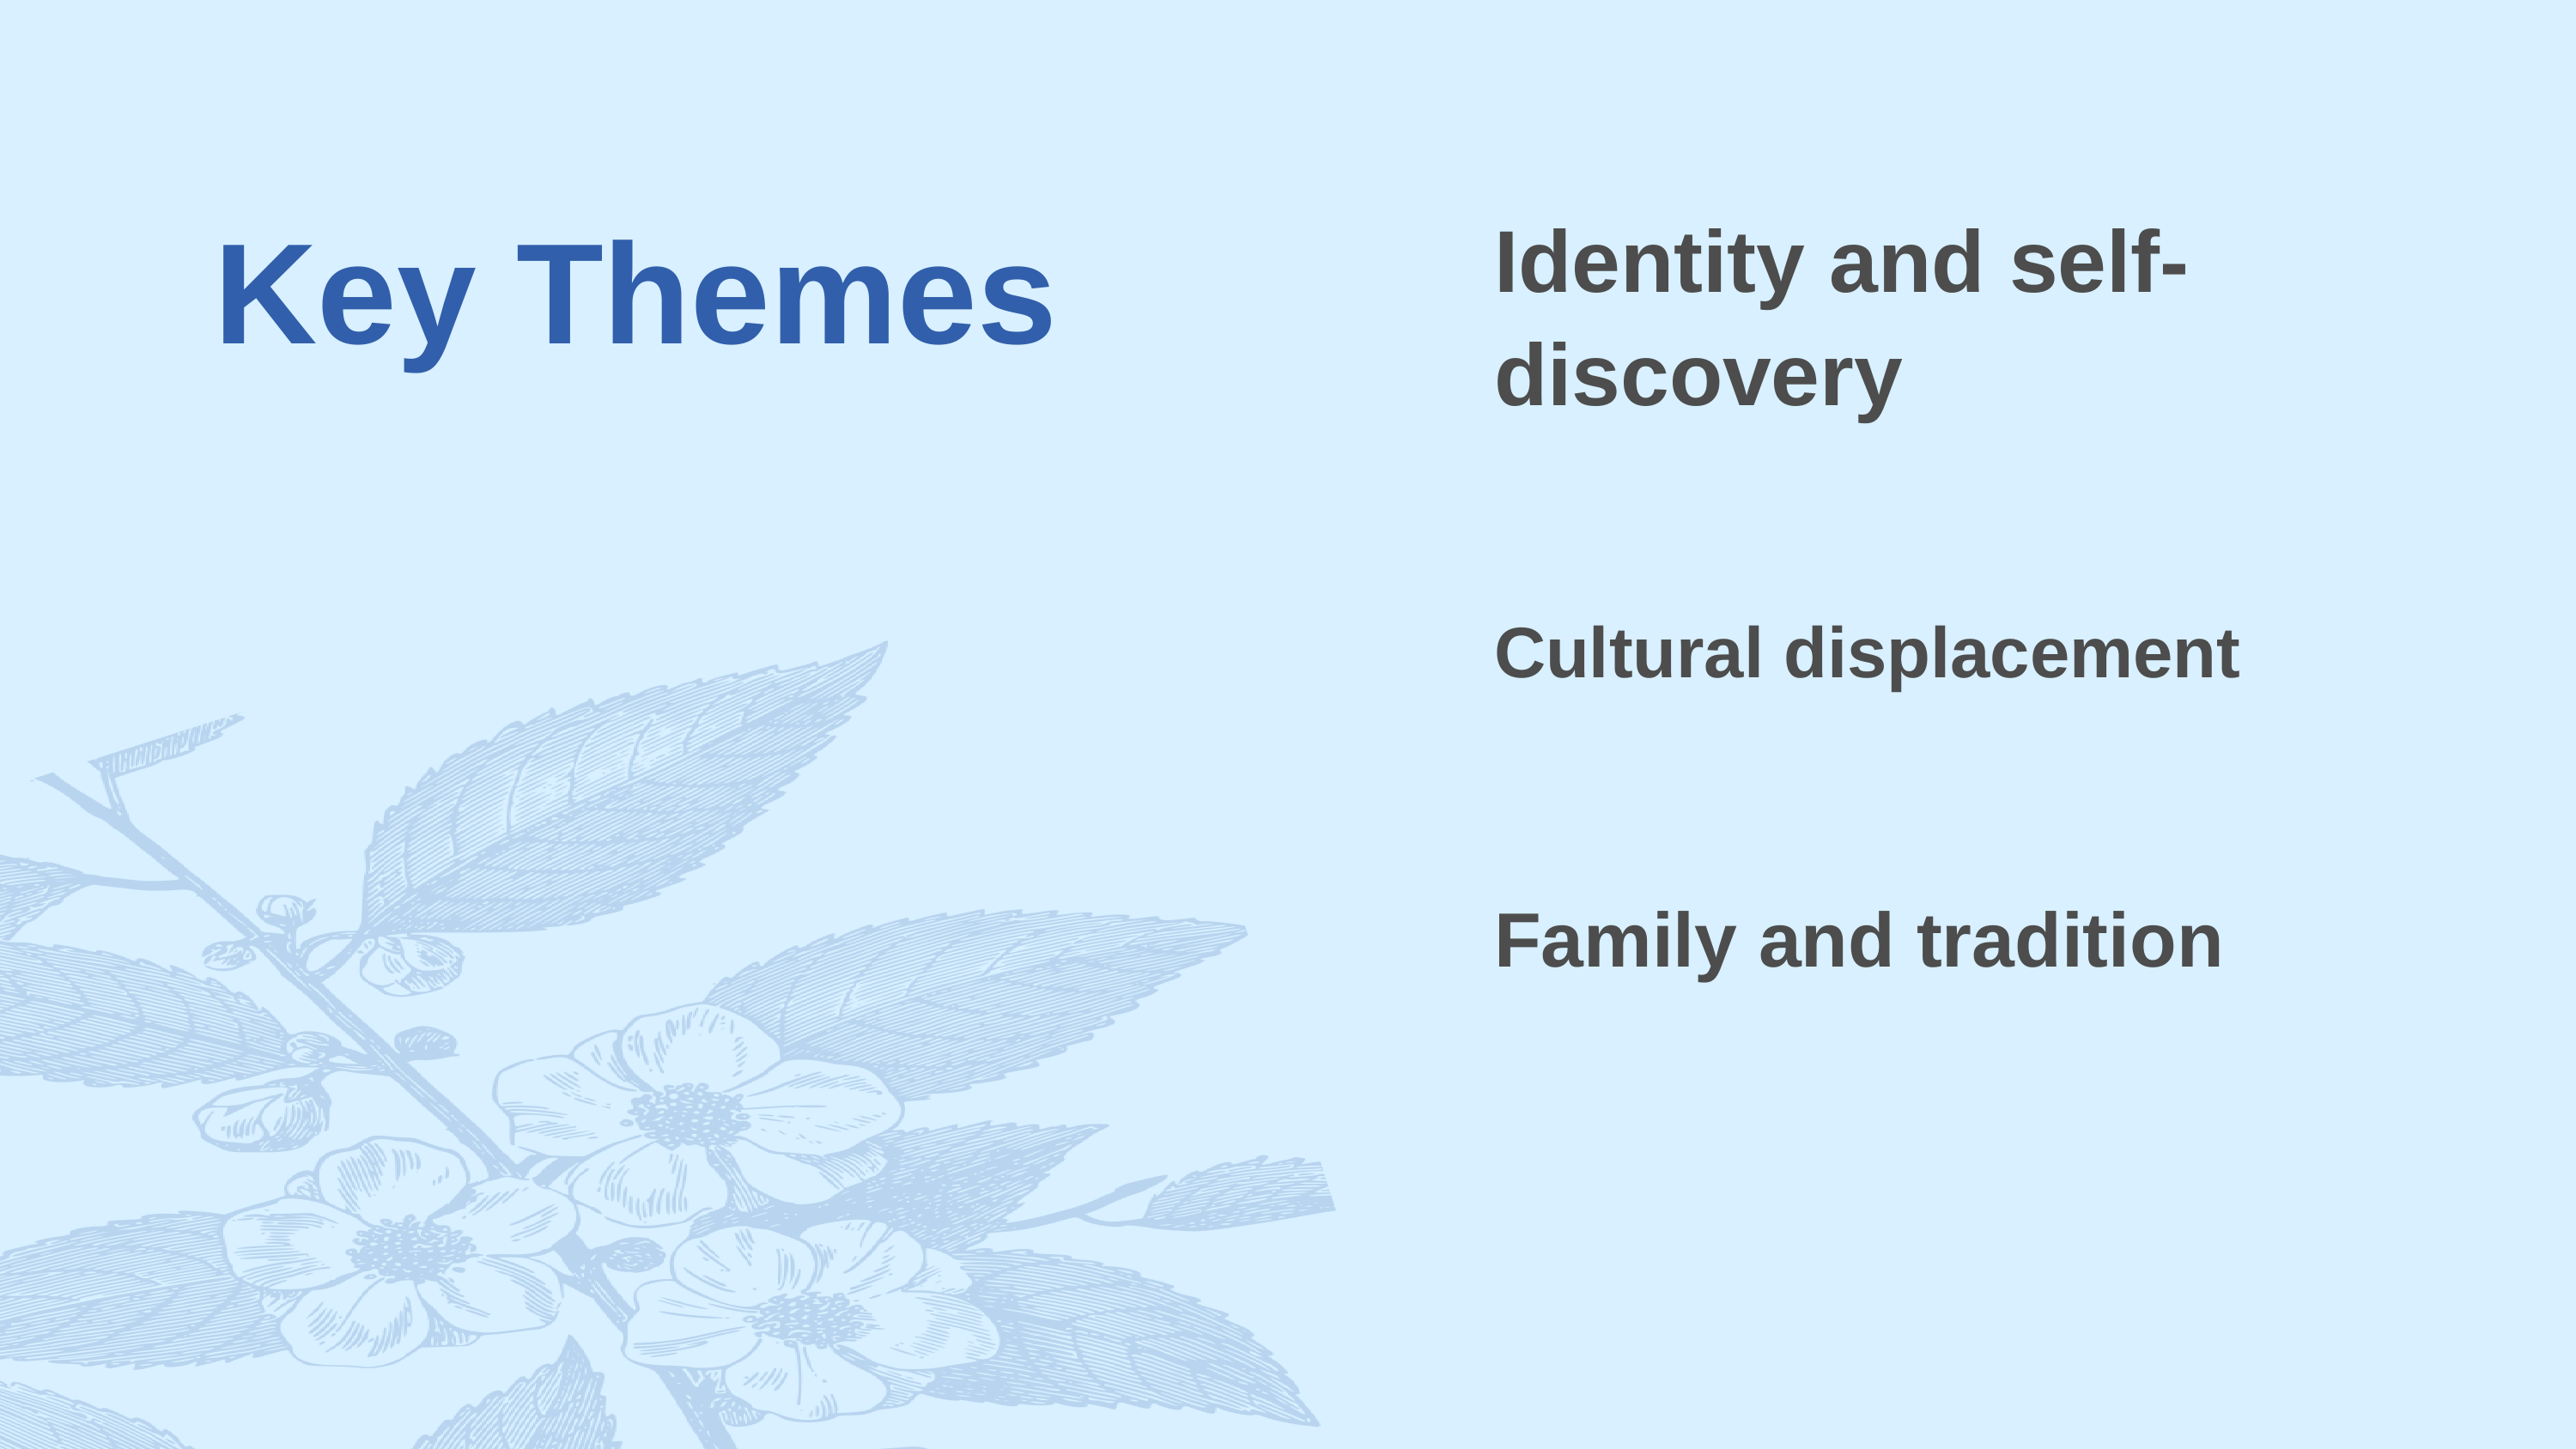

Identity and self-discovery

Key Themes

Cultural displacement

Family and tradition